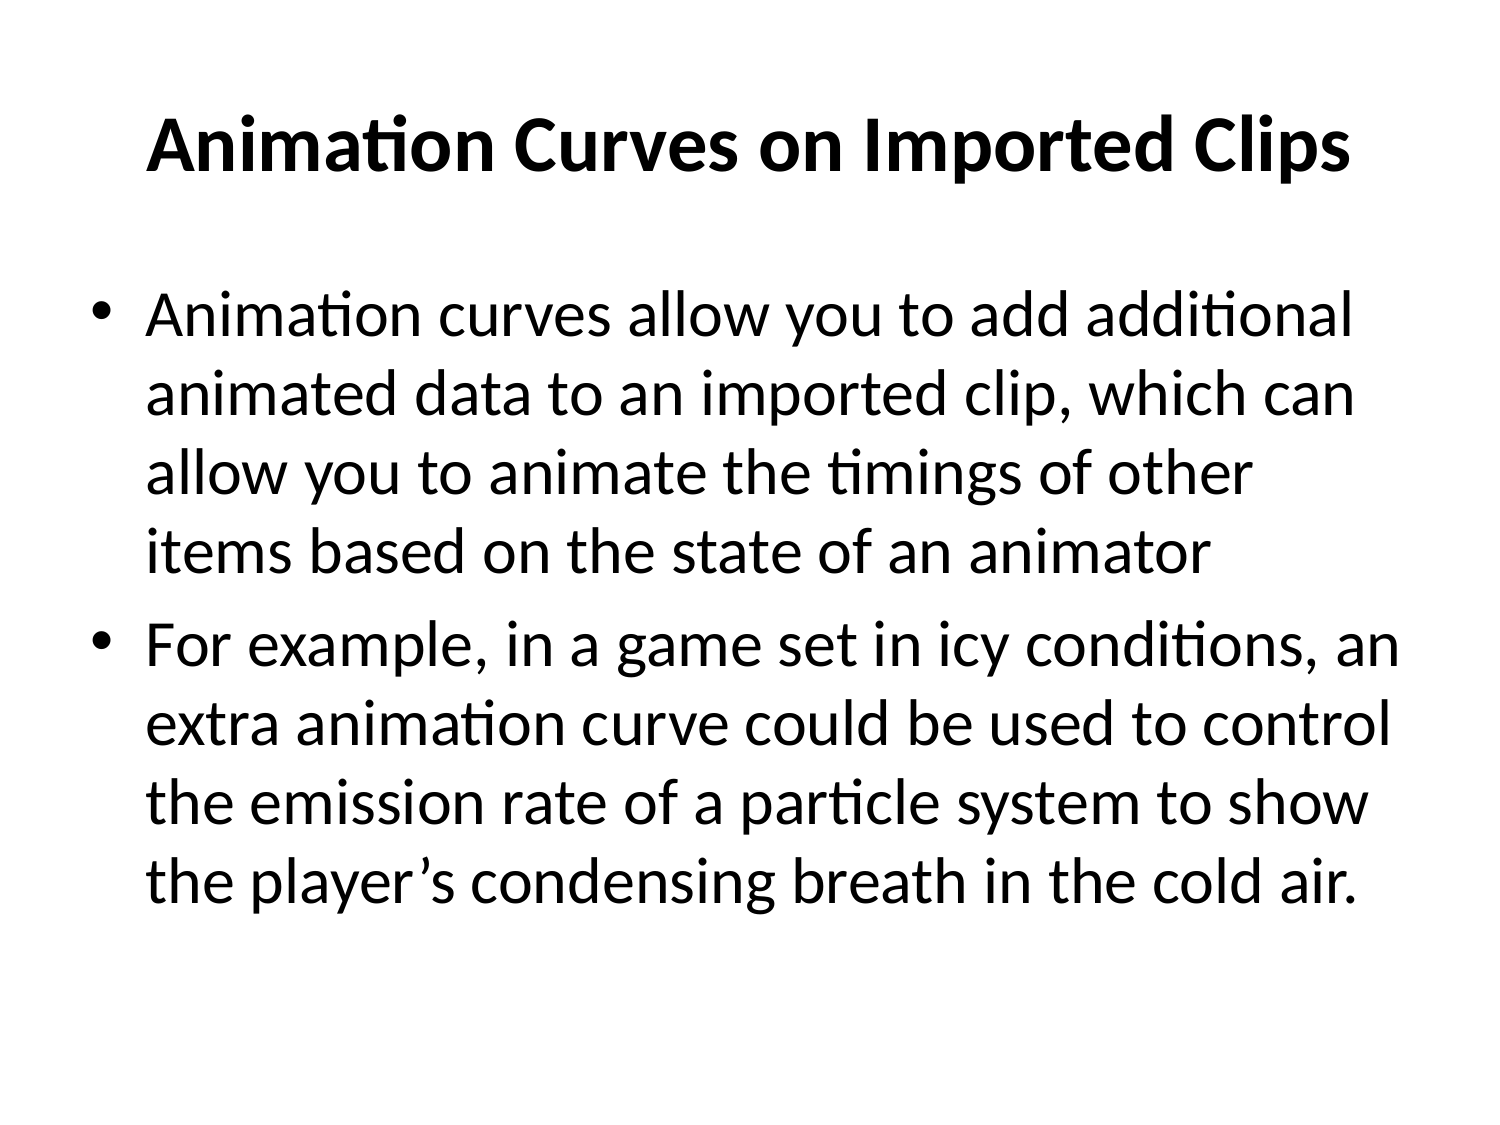

# Animation Curves on Imported Clips
Animation curves allow you to add additional animated data to an imported clip, which can allow you to animate the timings of other items based on the state of an animator
For example, in a game set in icy conditions, an extra animation curve could be used to control the emission rate of a particle system to show the player’s condensing breath in the cold air.